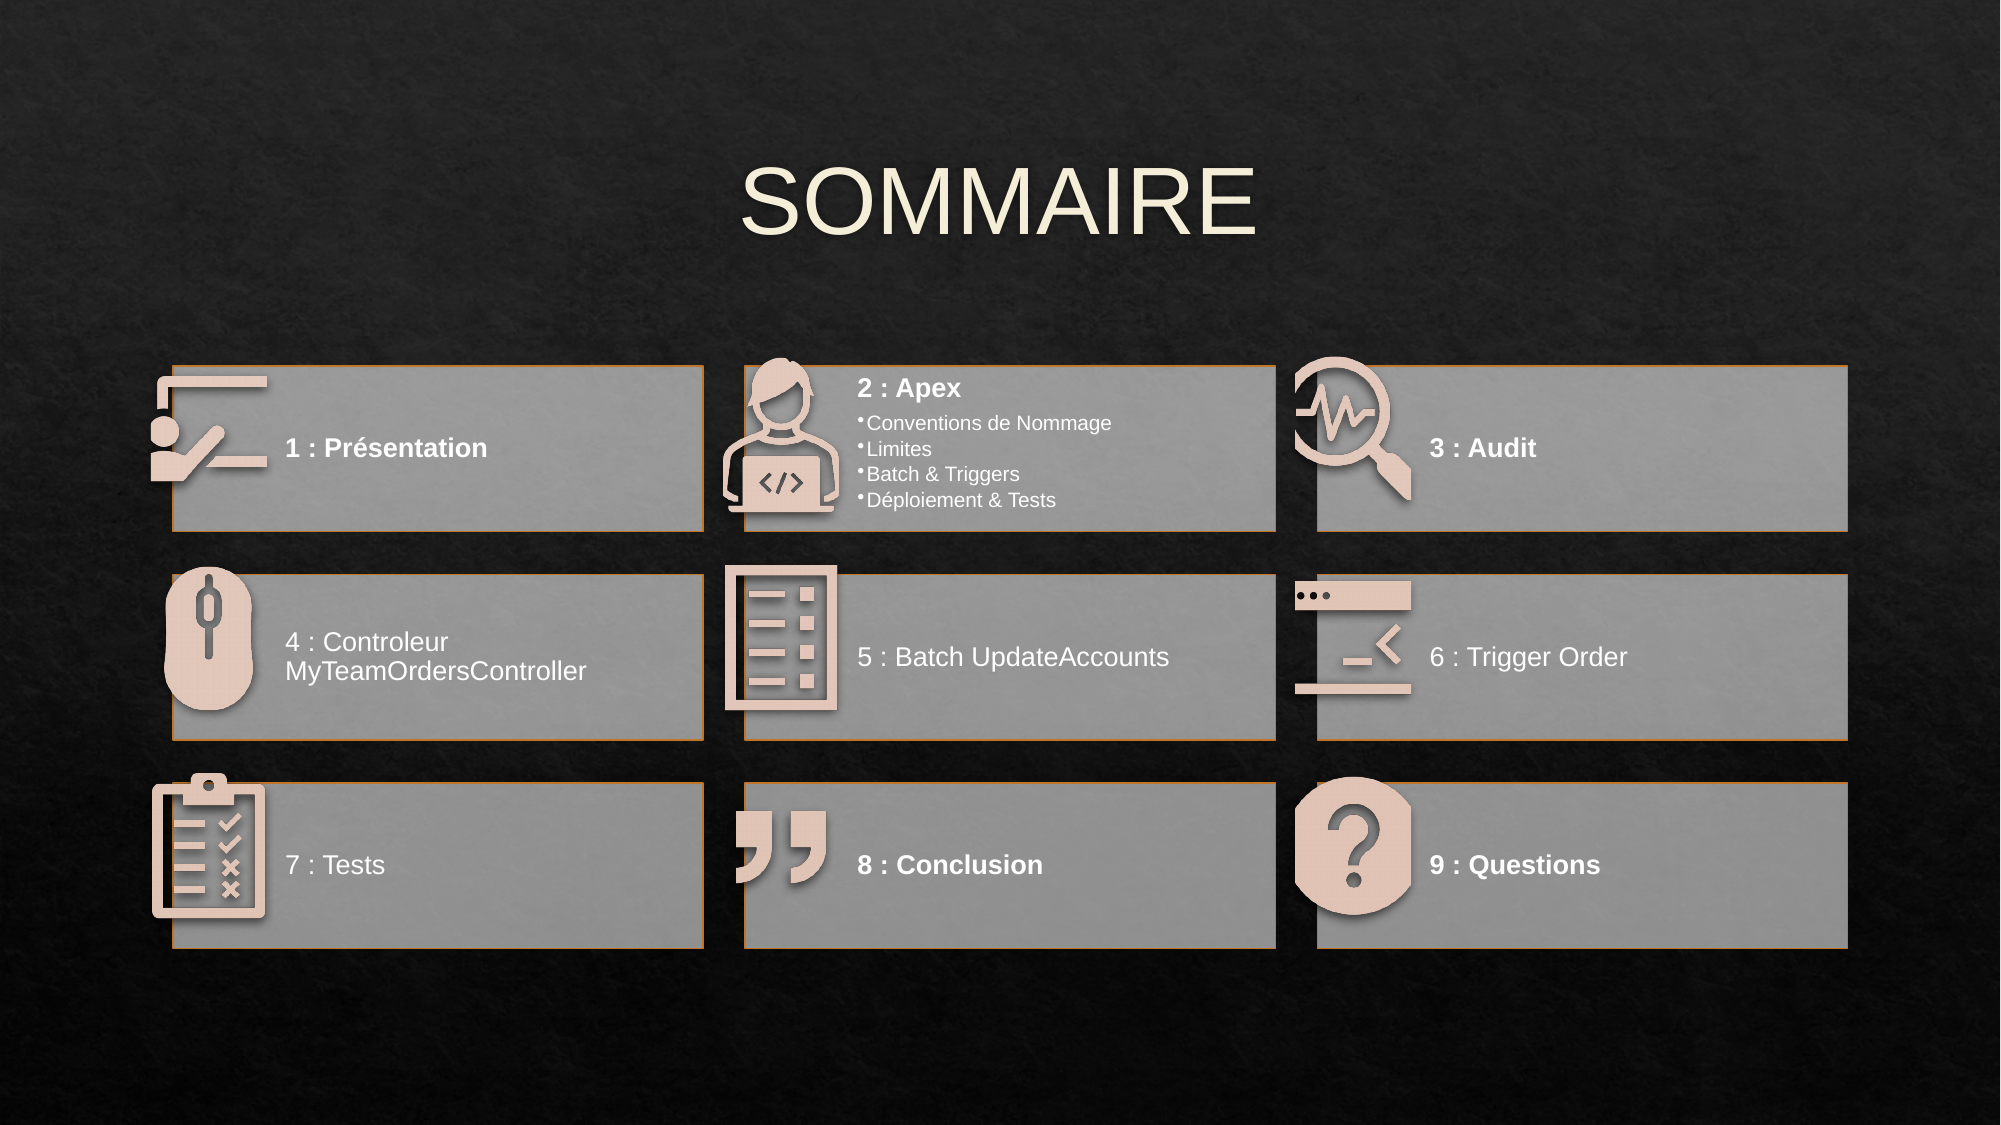

# SOMMAIRE
1 : Présentation
2 : Apex
Conventions de Nommage
Limites
Batch & Triggers
Déploiement & Tests
3 : Audit
4 : Controleur MyTeamOrdersController
5 : Batch UpdateAccounts
6 : Trigger Order
7 : Tests
8 : Conclusion
9 : Questions